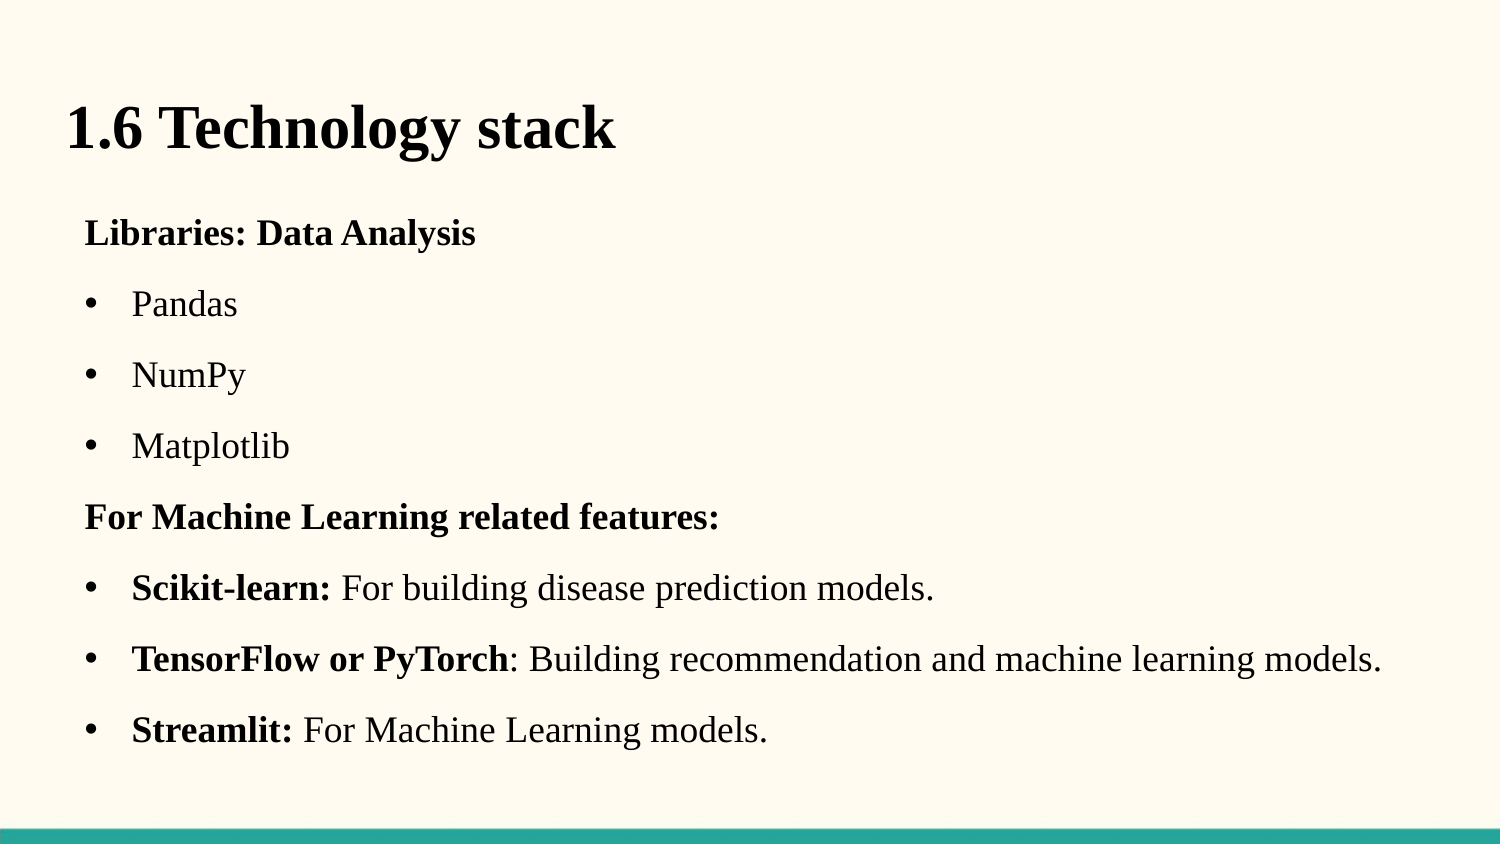

1.6 Technology stack
Libraries: Data Analysis
Pandas
NumPy
Matplotlib
For Machine Learning related features:
Scikit-learn: For building disease prediction models.
TensorFlow or PyTorch: Building recommendation and machine learning models.
Streamlit: For Machine Learning models.